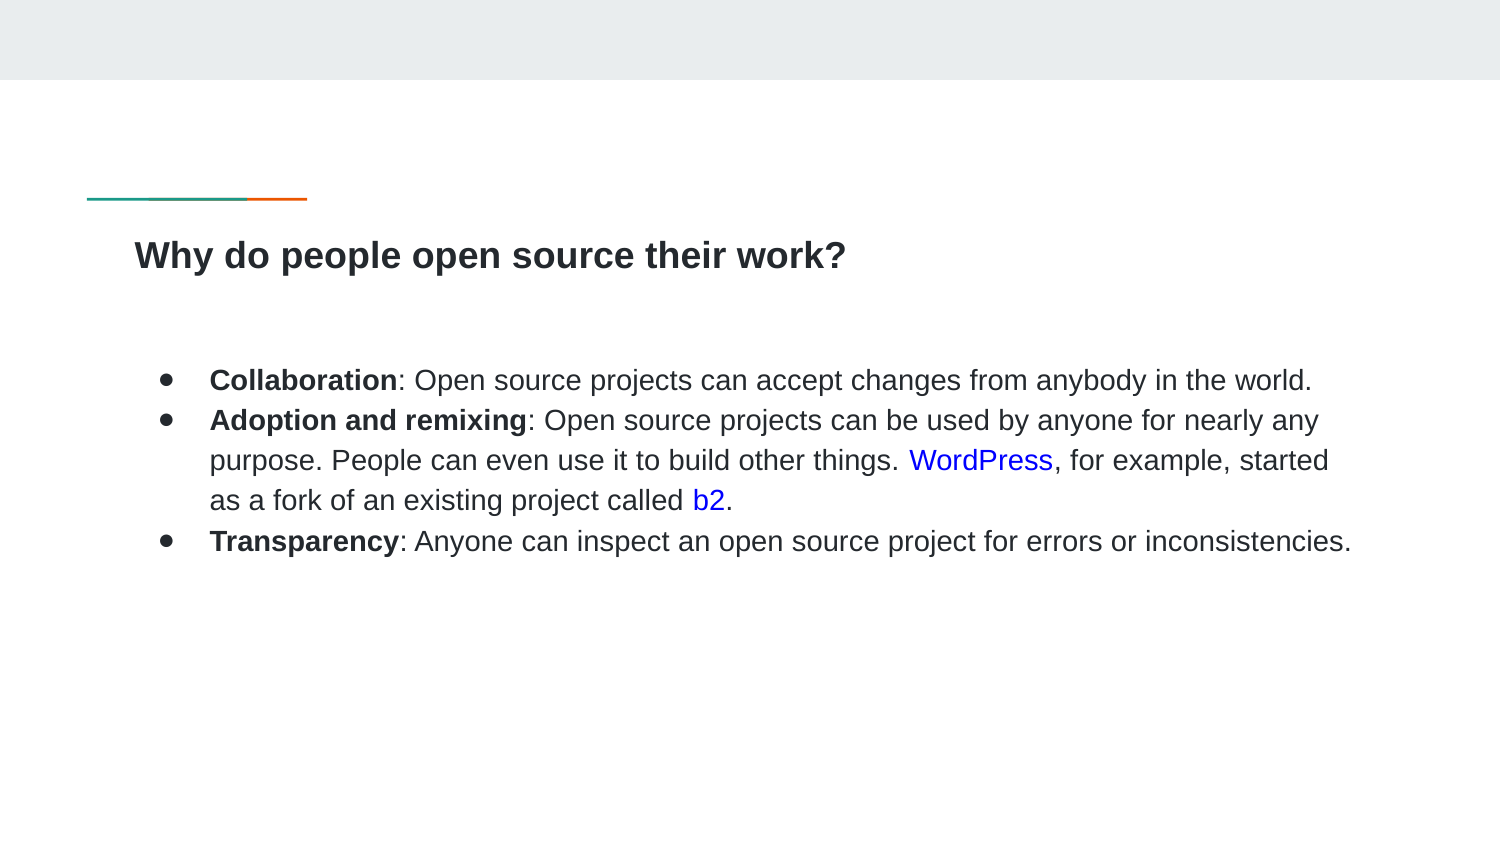

# Why do people open source their work?
Collaboration: Open source projects can accept changes from anybody in the world.
Adoption and remixing: Open source projects can be used by anyone for nearly any purpose. People can even use it to build other things. WordPress, for example, started as a fork of an existing project called b2.
Transparency: Anyone can inspect an open source project for errors or inconsistencies.